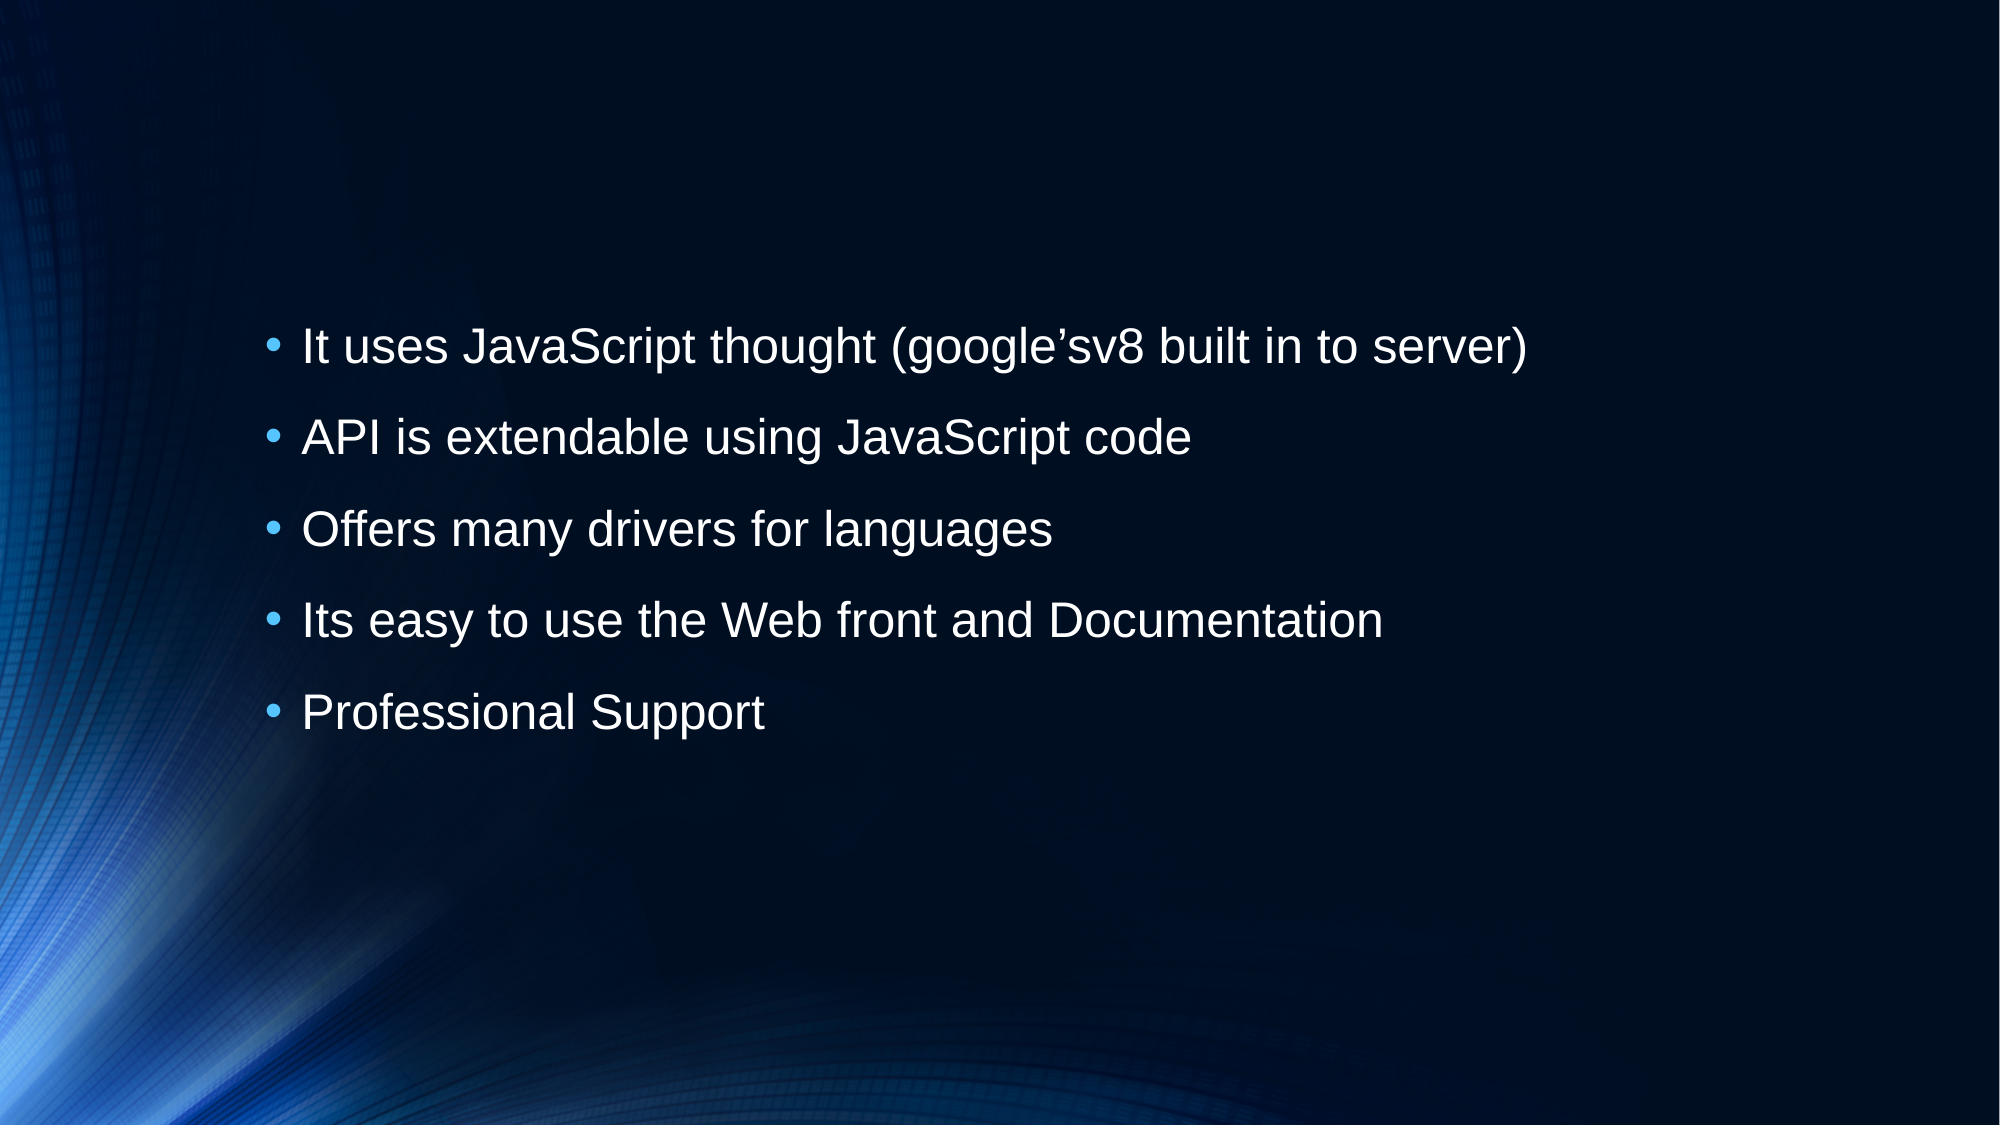

#
It uses JavaScript thought (google’sv8 built in to server)
API is extendable using JavaScript code
Offers many drivers for languages
Its easy to use the Web front and Documentation
Professional Support